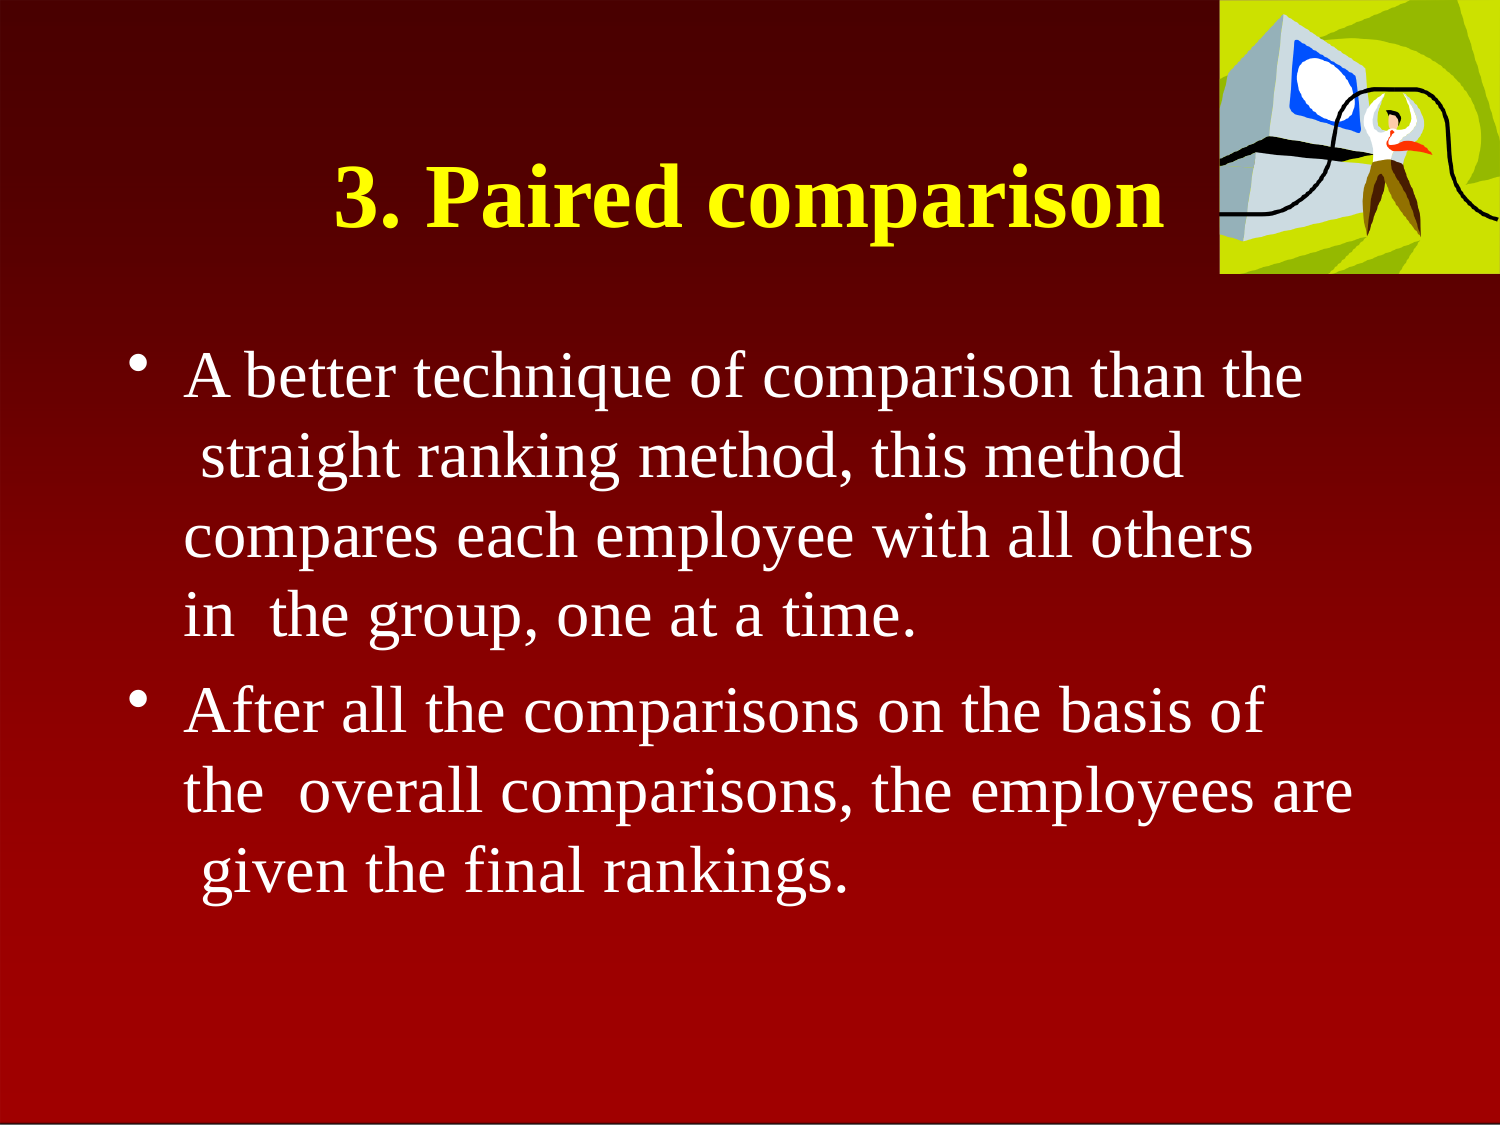

# 3. Paired comparison
A better technique of comparison than the  straight ranking method, this method  compares each employee with all others in  the group, one at a time.
After all the comparisons on the basis of the  overall comparisons, the employees are  given the final rankings.